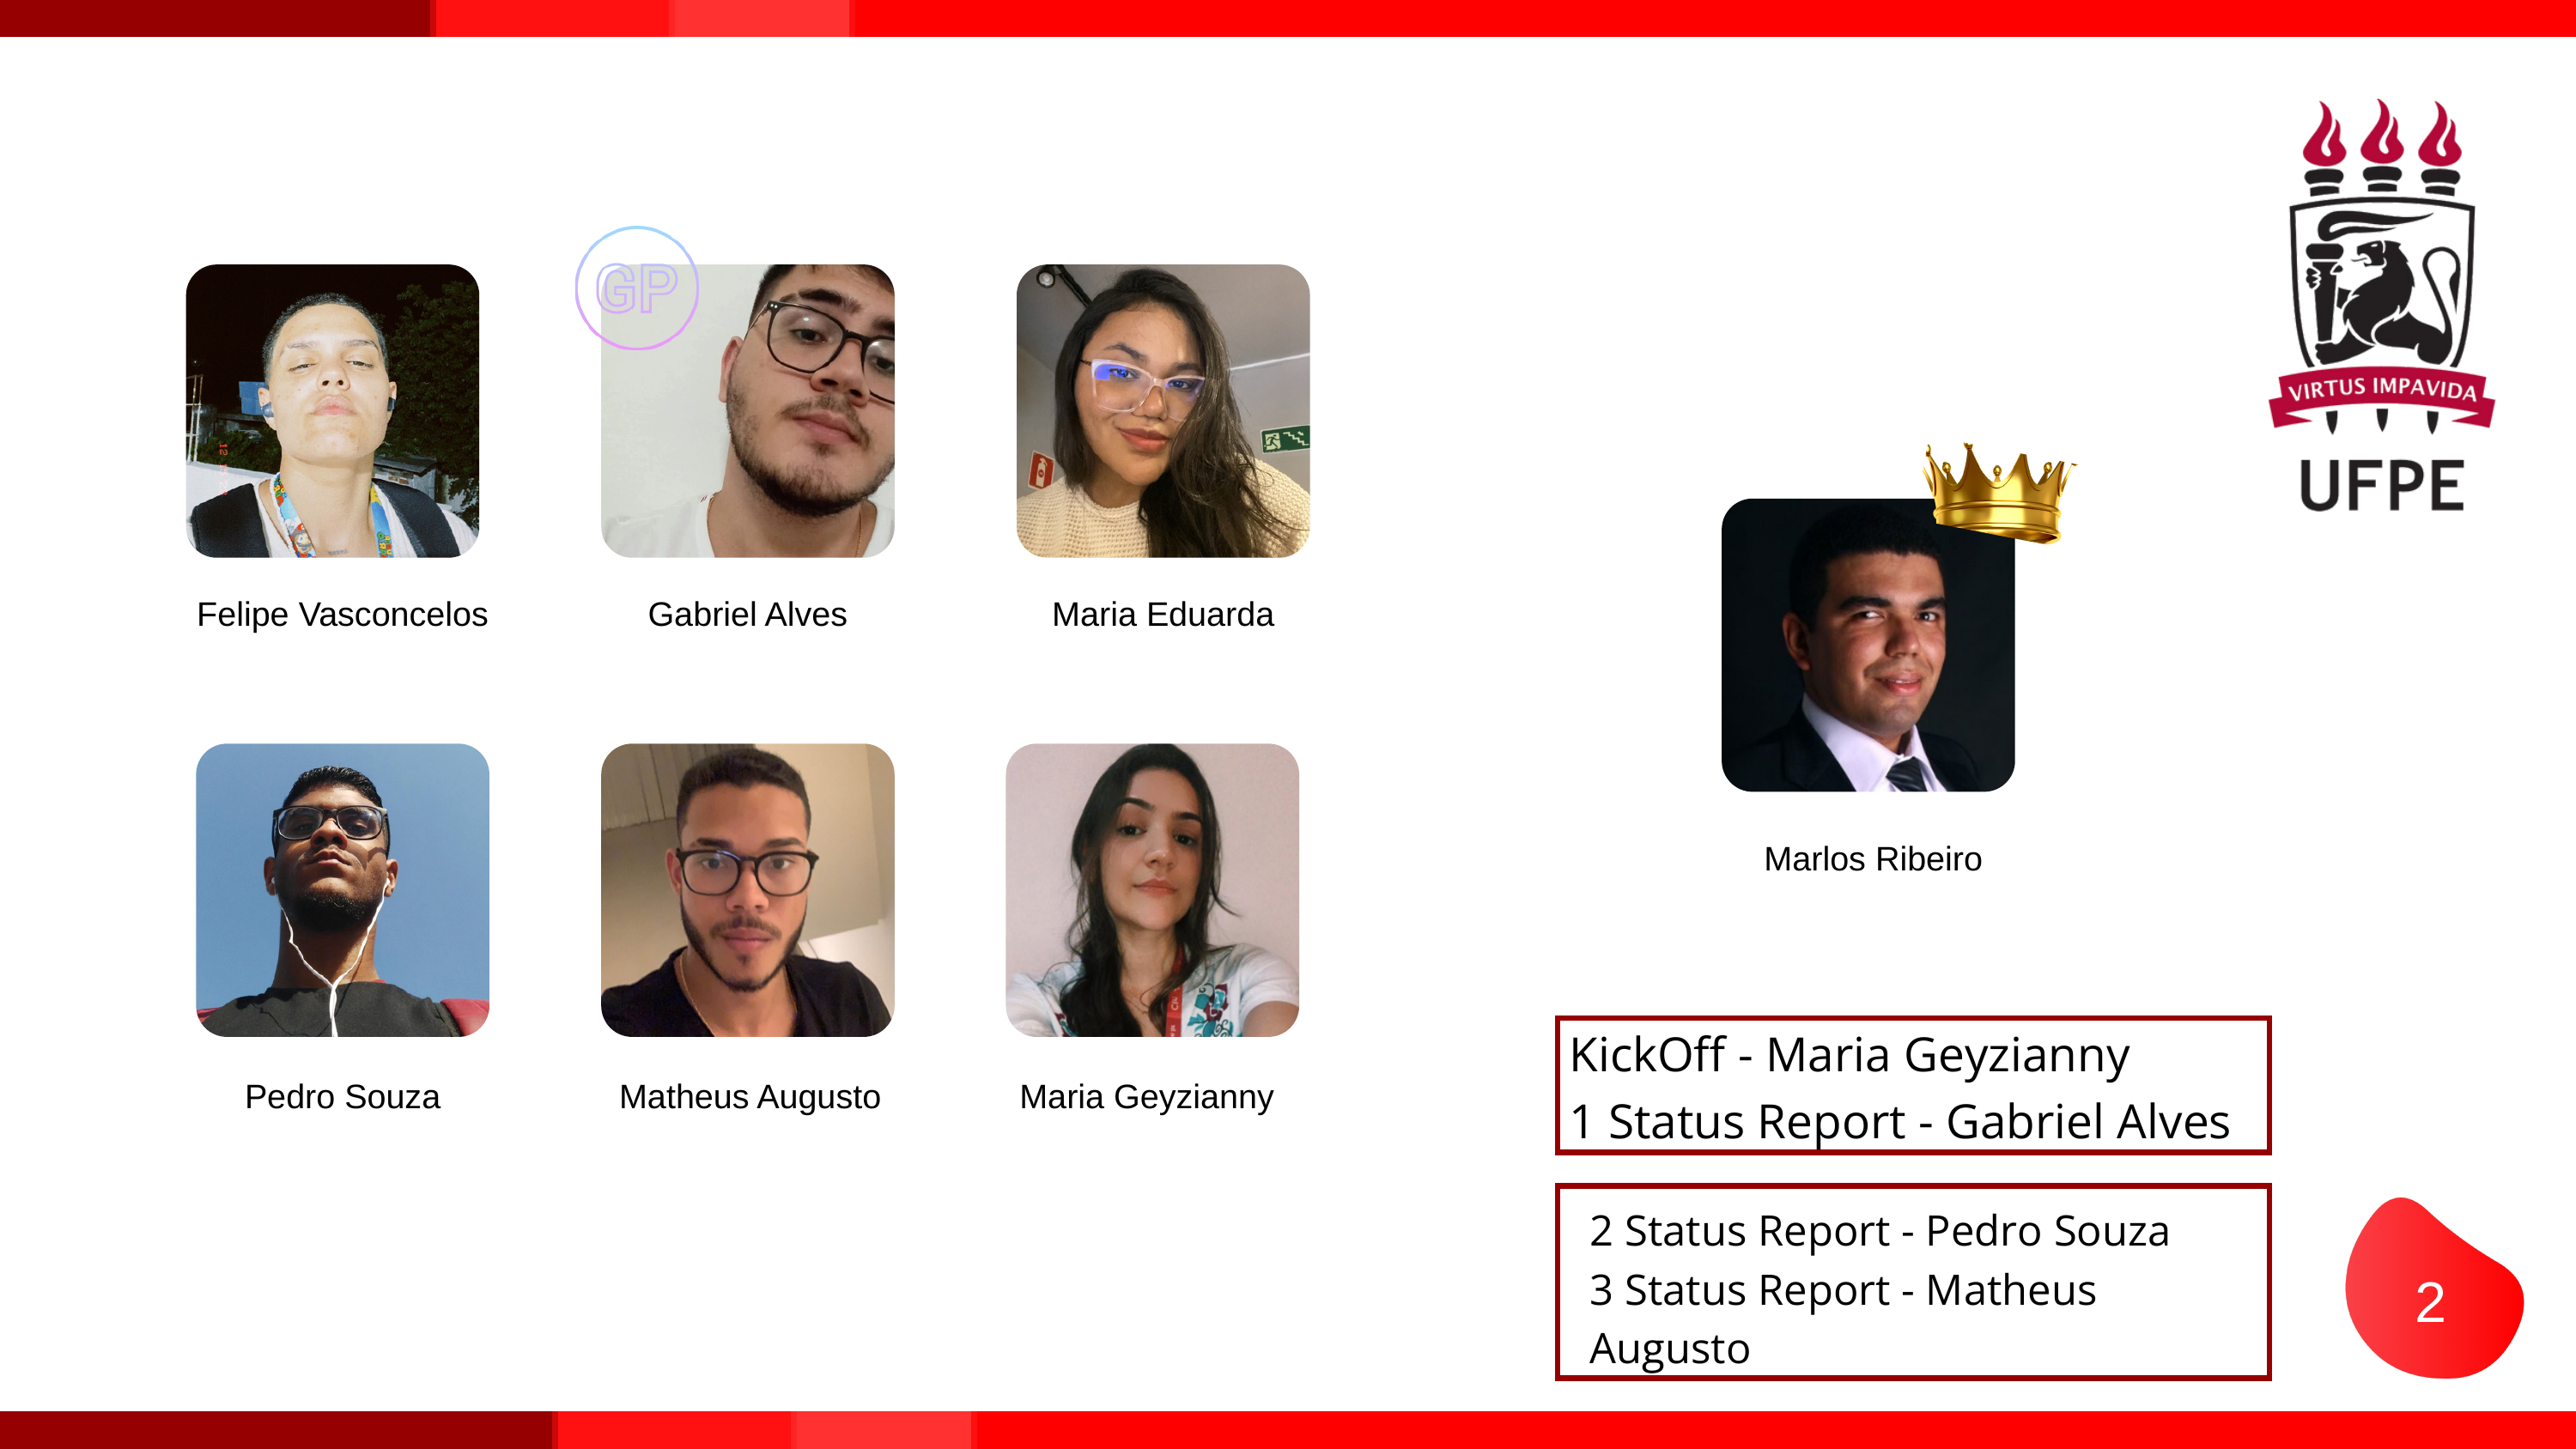

Felipe Vasconcelos
Gabriel Alves
Maria Eduarda

Marlos Ribeiro

KickOff - Maria Geyzianny
1 Status Report - Gabriel Alves
Pedro Souza
Matheus Augusto
Maria Geyzianny

2 Status Report - Pedro Souza
3 Status Report - Matheus Augusto

2